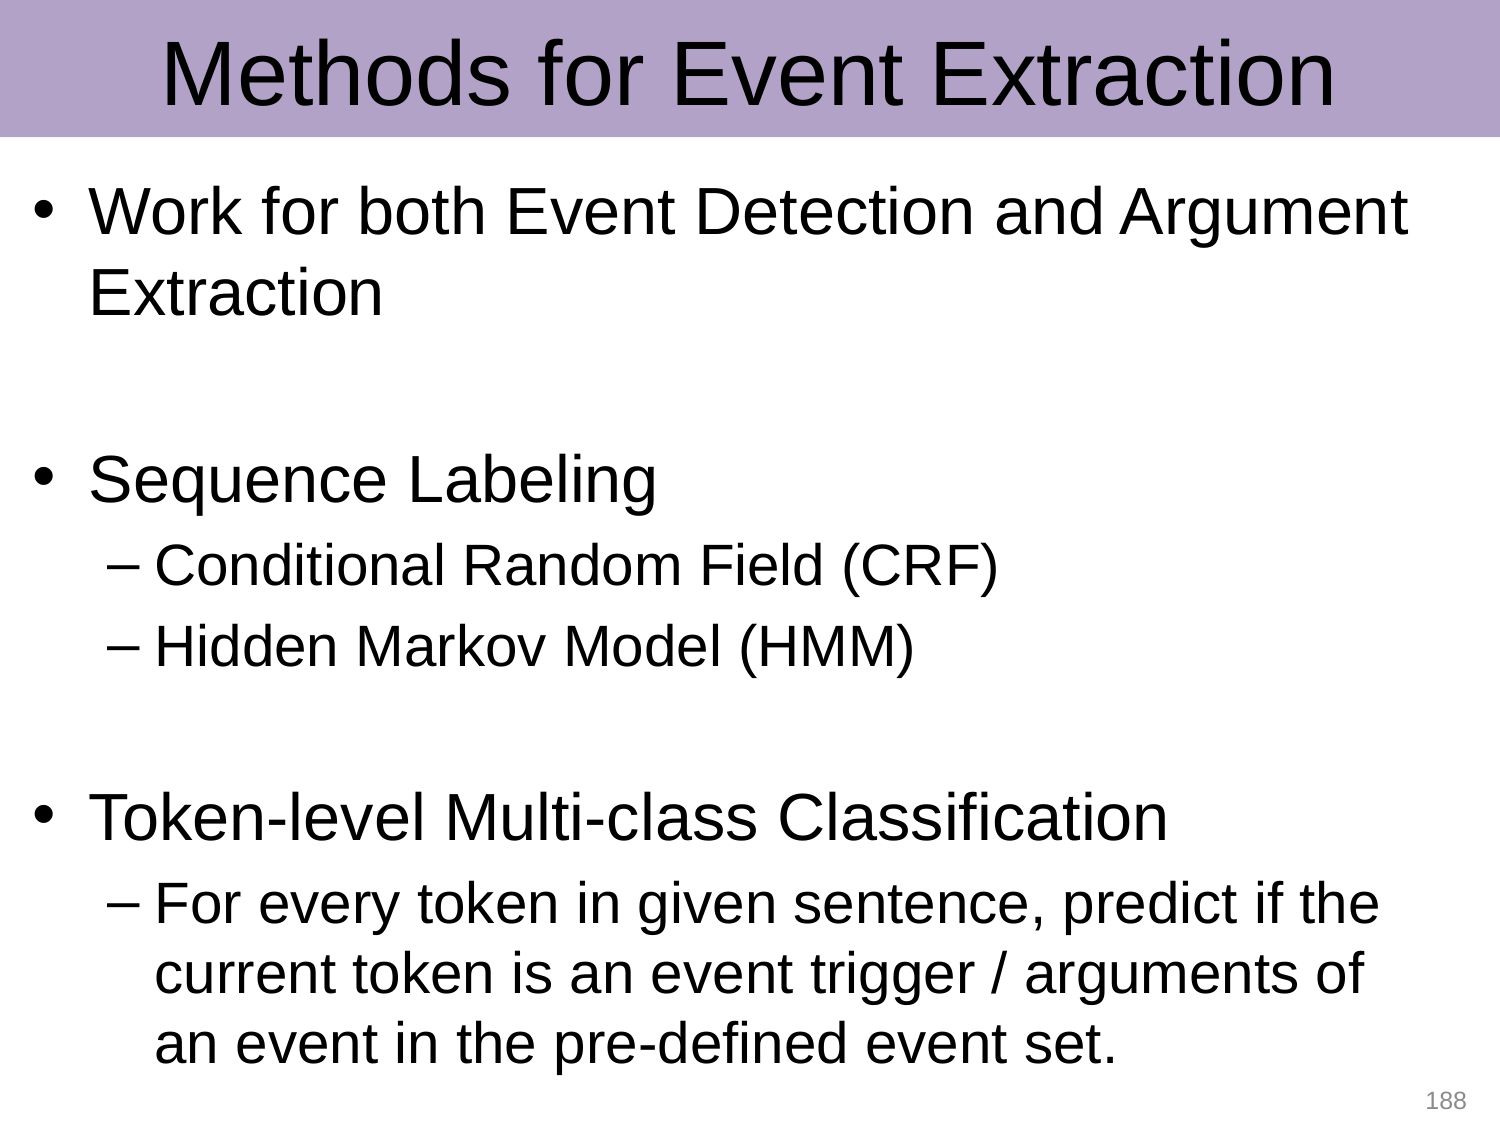

# Methods for Event Extraction
Work for both Event Detection and Argument Extraction

Sequence Labeling
Conditional Random Field (CRF)
Hidden Markov Model (HMM)

Token-level Multi-class Classification
For every token in given sentence, predict if the current token is an event trigger / arguments of an event in the pre-defined event set.
188